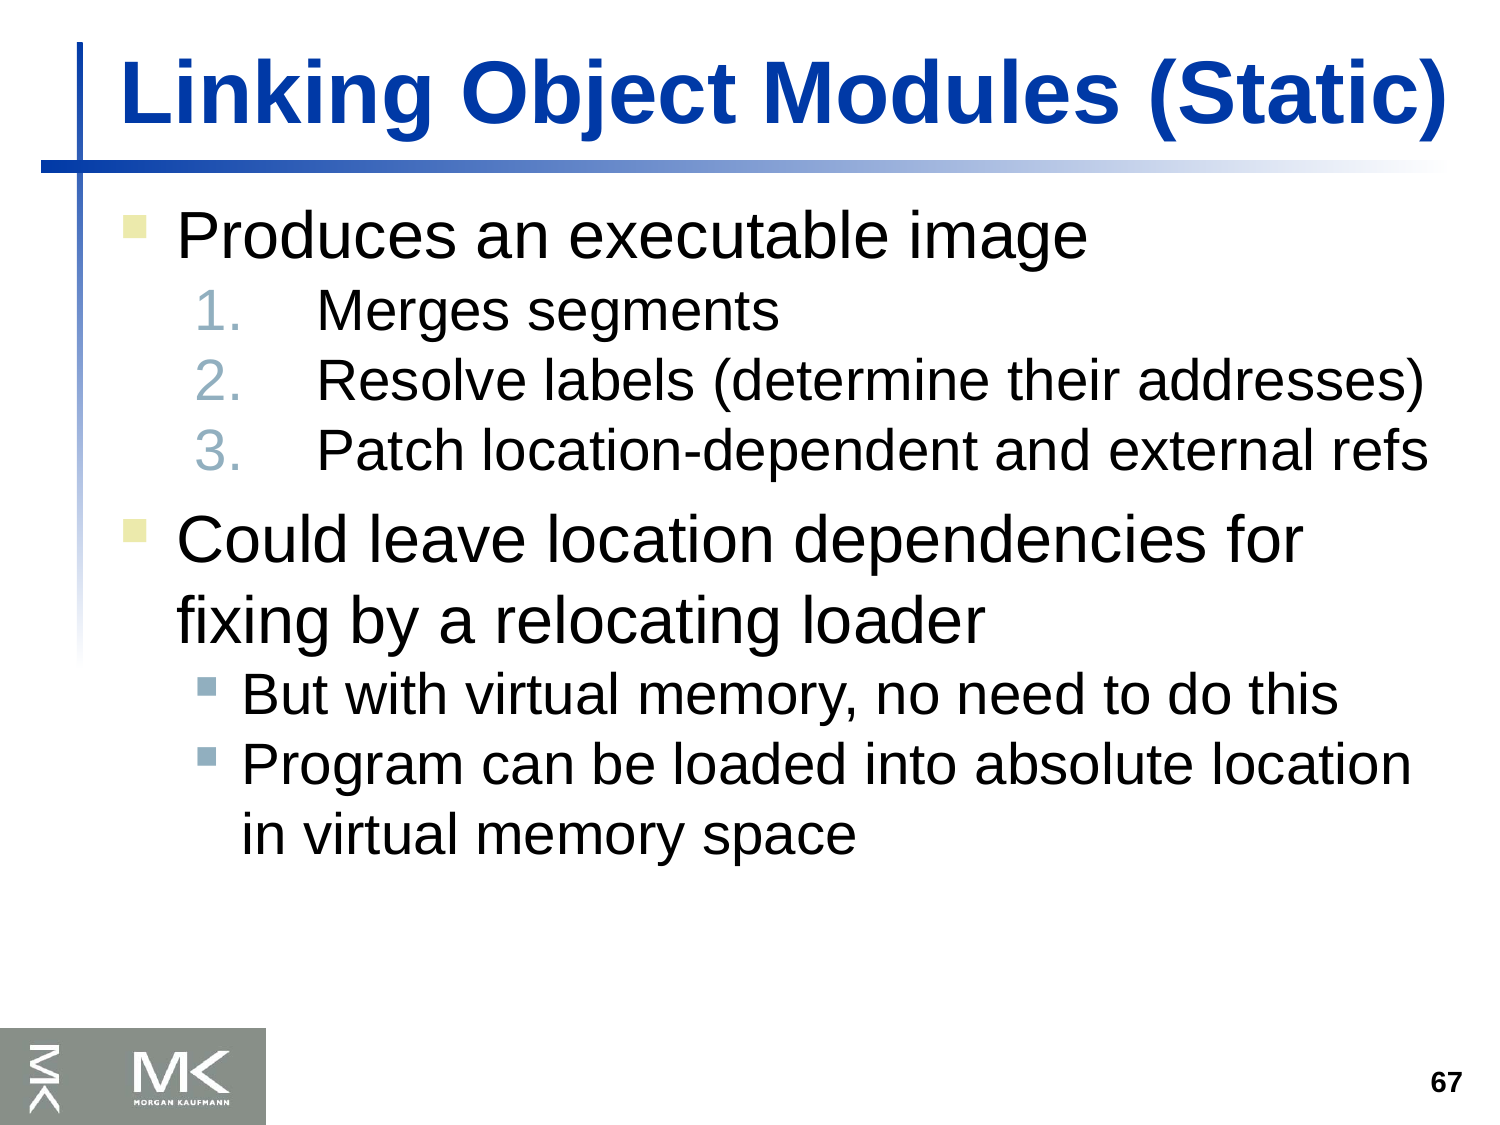

Linking Object Modules (Static)
Produces an executable image
1.	Merges segments
2.	Resolve labels (determine their addresses)
3.	Patch location-dependent and external refs
Could leave location dependencies for fixing by a relocating loader
But with virtual memory, no need to do this
Program can be loaded into absolute location in virtual memory space
67